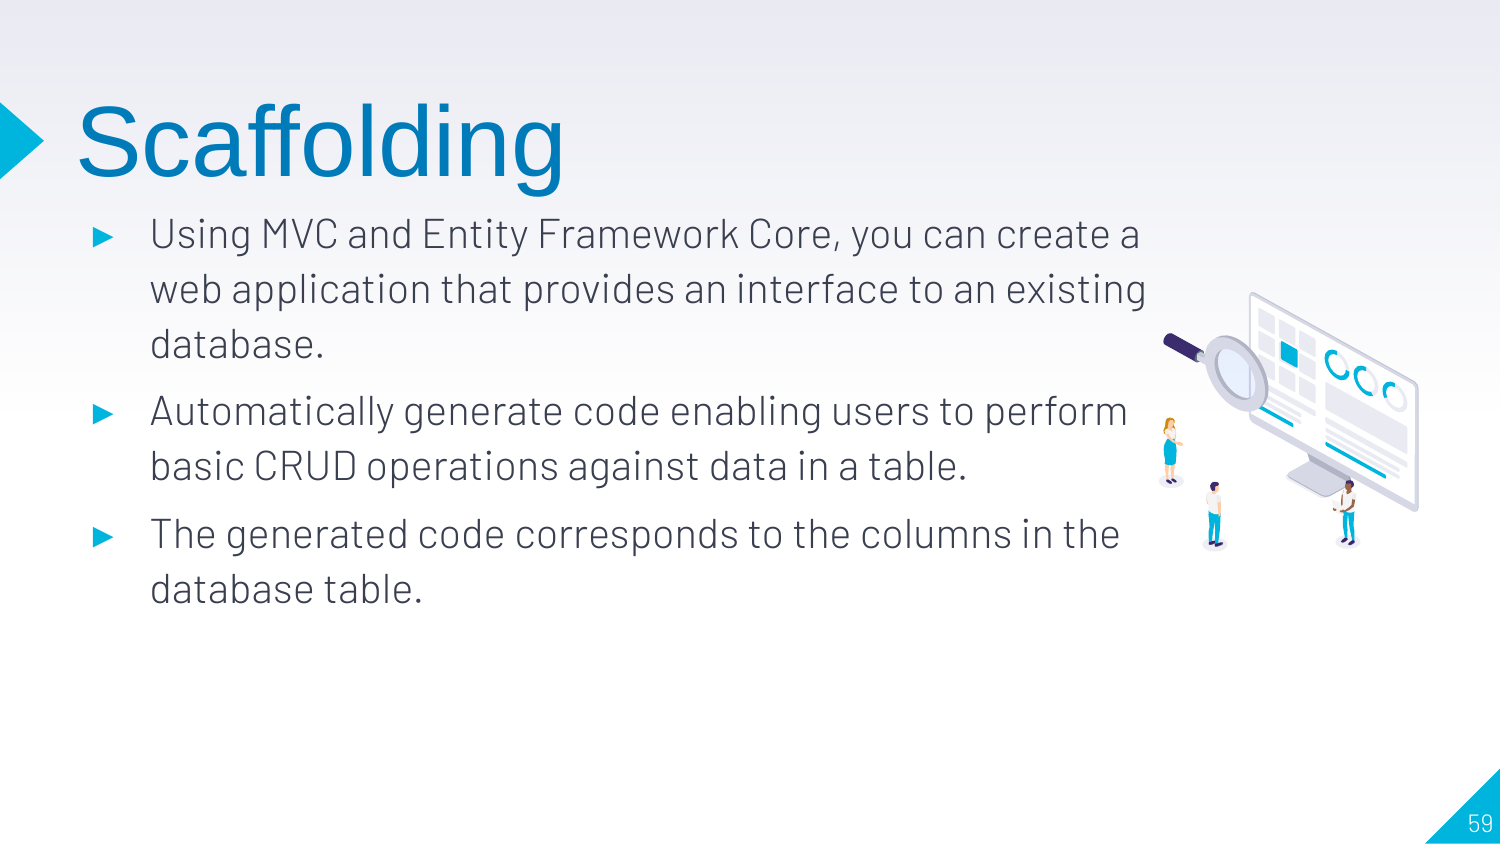

# Scaffolding
Using MVC and Entity Framework Core, you can create a web application that provides an interface to an existing database.
Automatically generate code enabling users to perform basic CRUD operations against data in a table.
The generated code corresponds to the columns in the database table.

59